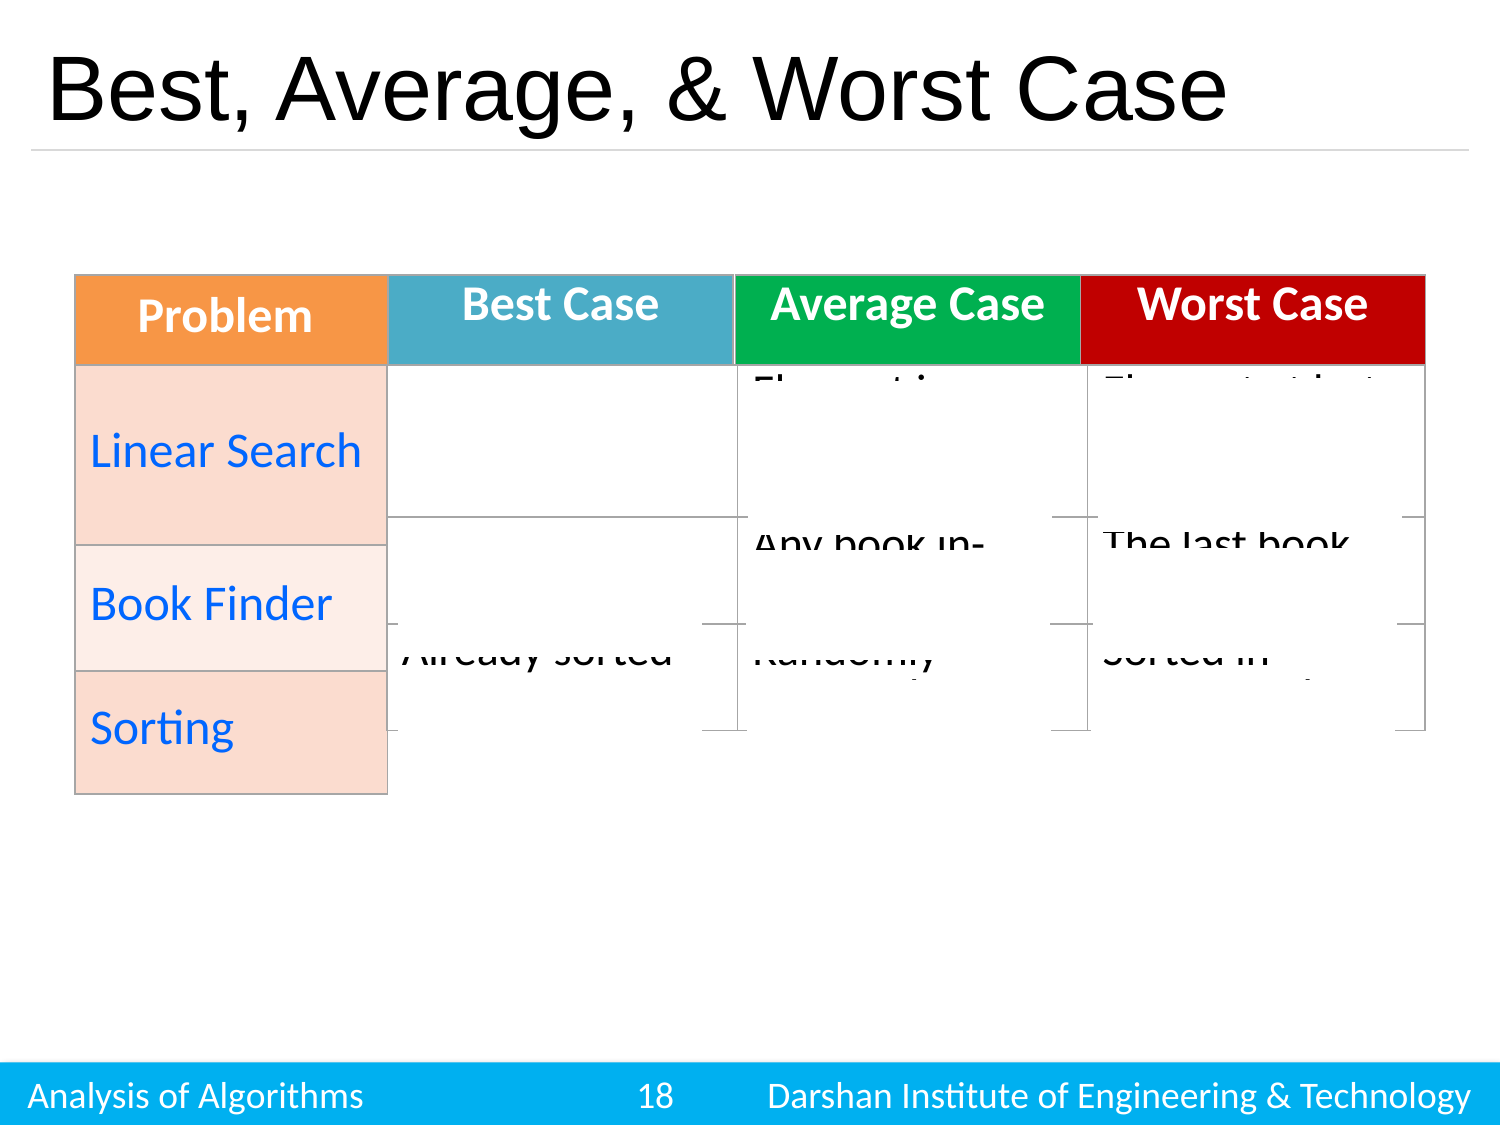

# Best, Average, & Worst Case
| Problem |
| --- |
| Linear Search |
| Book Finder |
| Sorting |
| Best Case |
| --- |
| Average Case |
| --- |
| Worst Case |
| --- |
| Element at the first position | Element in any of the middle positions | Element at last position or not present |
| --- | --- | --- |
| The first book | Any book in-between | The last book |
| Already sorted | Randomly arranged | Sorted in reverse order |